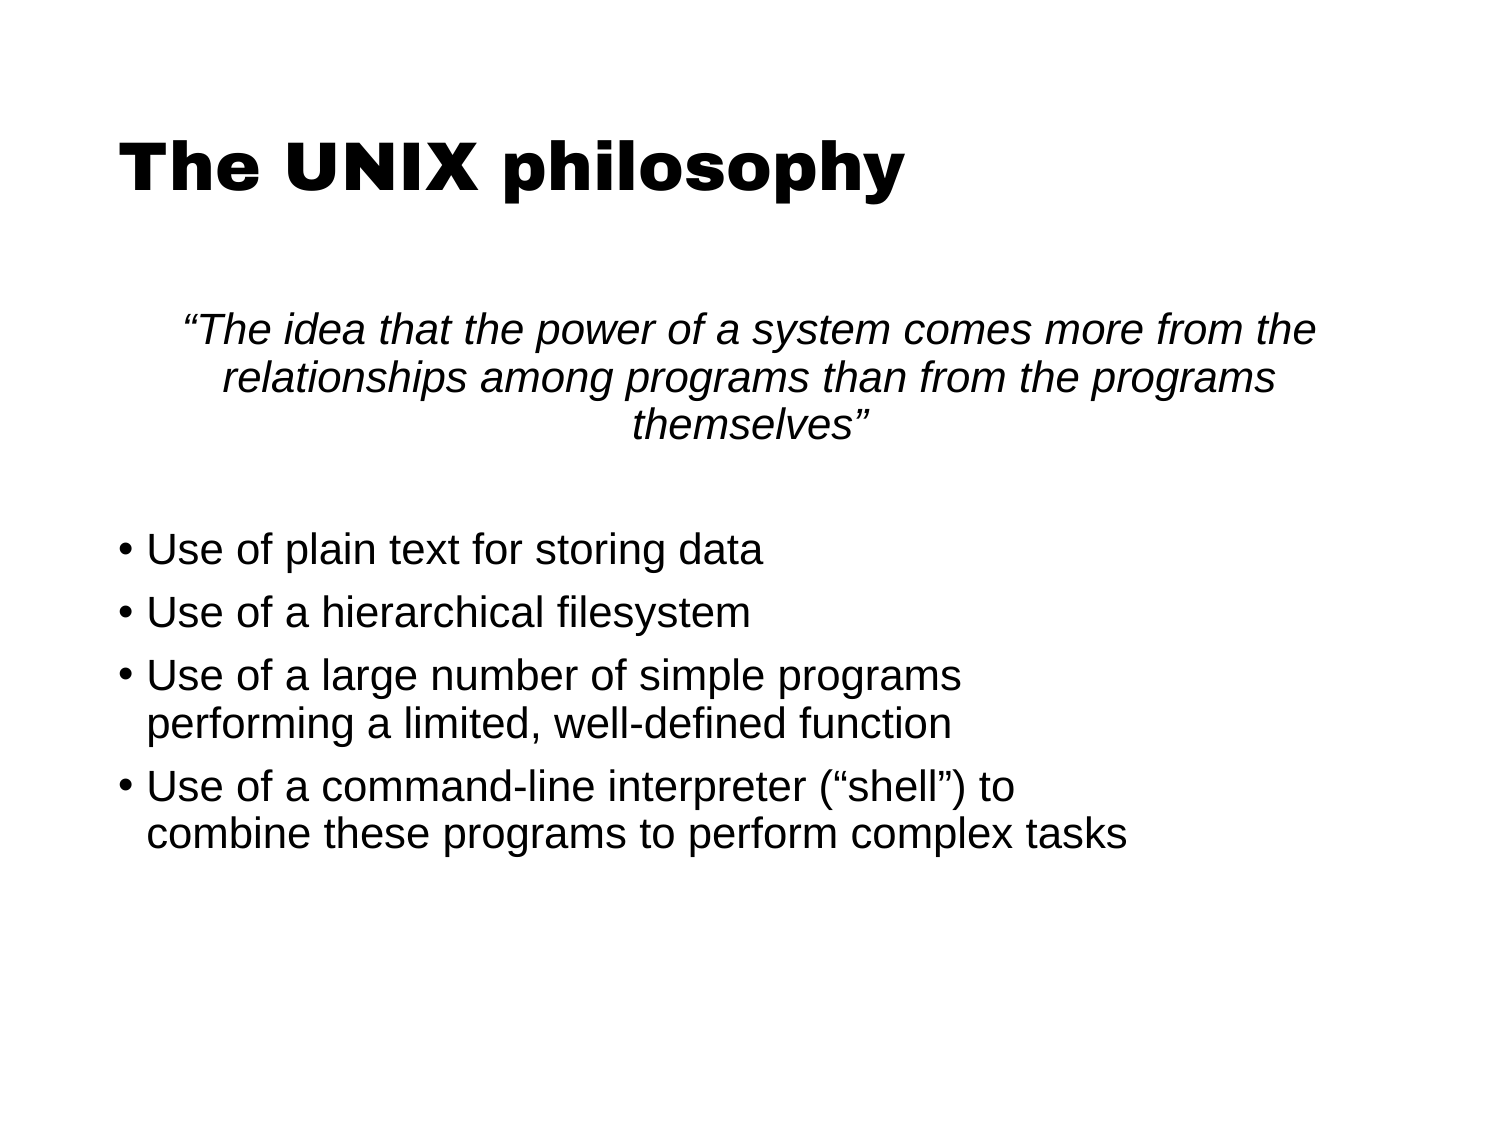

# The UNIX philosophy
“The idea that the power of a system comes more from the relationships among programs than from the programs themselves”

Use of plain text for storing data
Use of a hierarchical filesystem
Use of a large number of simple programs
performing a limited, well-defined function
Use of a command-line interpreter (“shell”) to
combine these programs to perform complex tasks